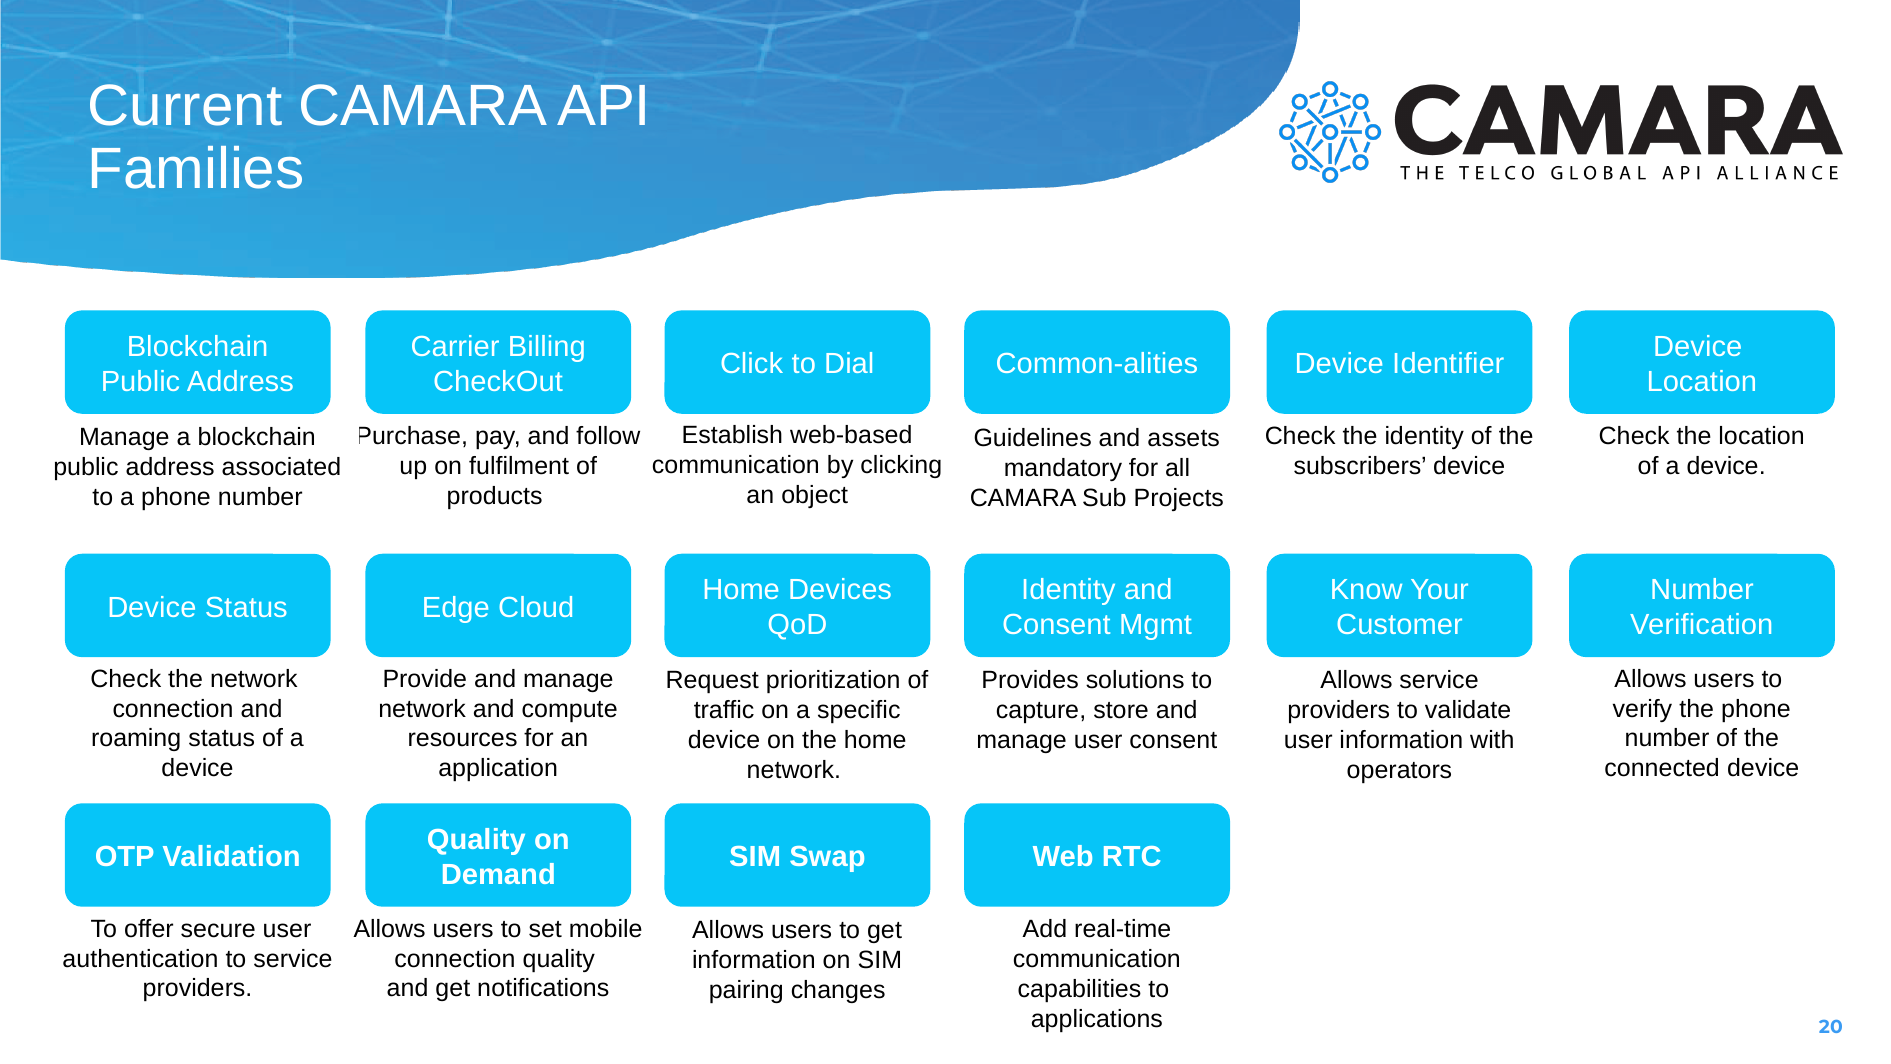

# Current CAMARA API Families

Anonymised Subscriber ID
Blockchain Public Address
Manage a blockchain public address associated to a phone number
Device Status
Check the network  connection and roaming status of a device
OTP Validation
 To offer secure user authentication to service providers.
Carrier Billing
CheckOut
Purchase, pay, and follow up on fulfilment of products
Edge Cloud
Provide and manage network and compute resources for an application
Quality on Demand
Allows users to set mobile connection quality
and get notifications
Click to Dial
Establish web-based communication by clicking an object
Home Devices QoD
Request prioritization of traffic on a specific device on the home network.
SIM Swap
Allows users to get information on SIM pairing changes
Common-alities
Guidelines and assets mandatory for all CAMARA Sub Projects
Identity and Consent Mgmt
Provides solutions to capture, store and manage user consent
Web RTC
Add real-time communication capabilities to  applications
Device Identifier
Check the identity of the subscribers’ device
Know Your Customer
Allows service providers to validate user information with operators
Device
Location
Check the location of a device.
Number Verification
Allows users to
verify the phone number of the connected device
Identify a client device trying to access network services